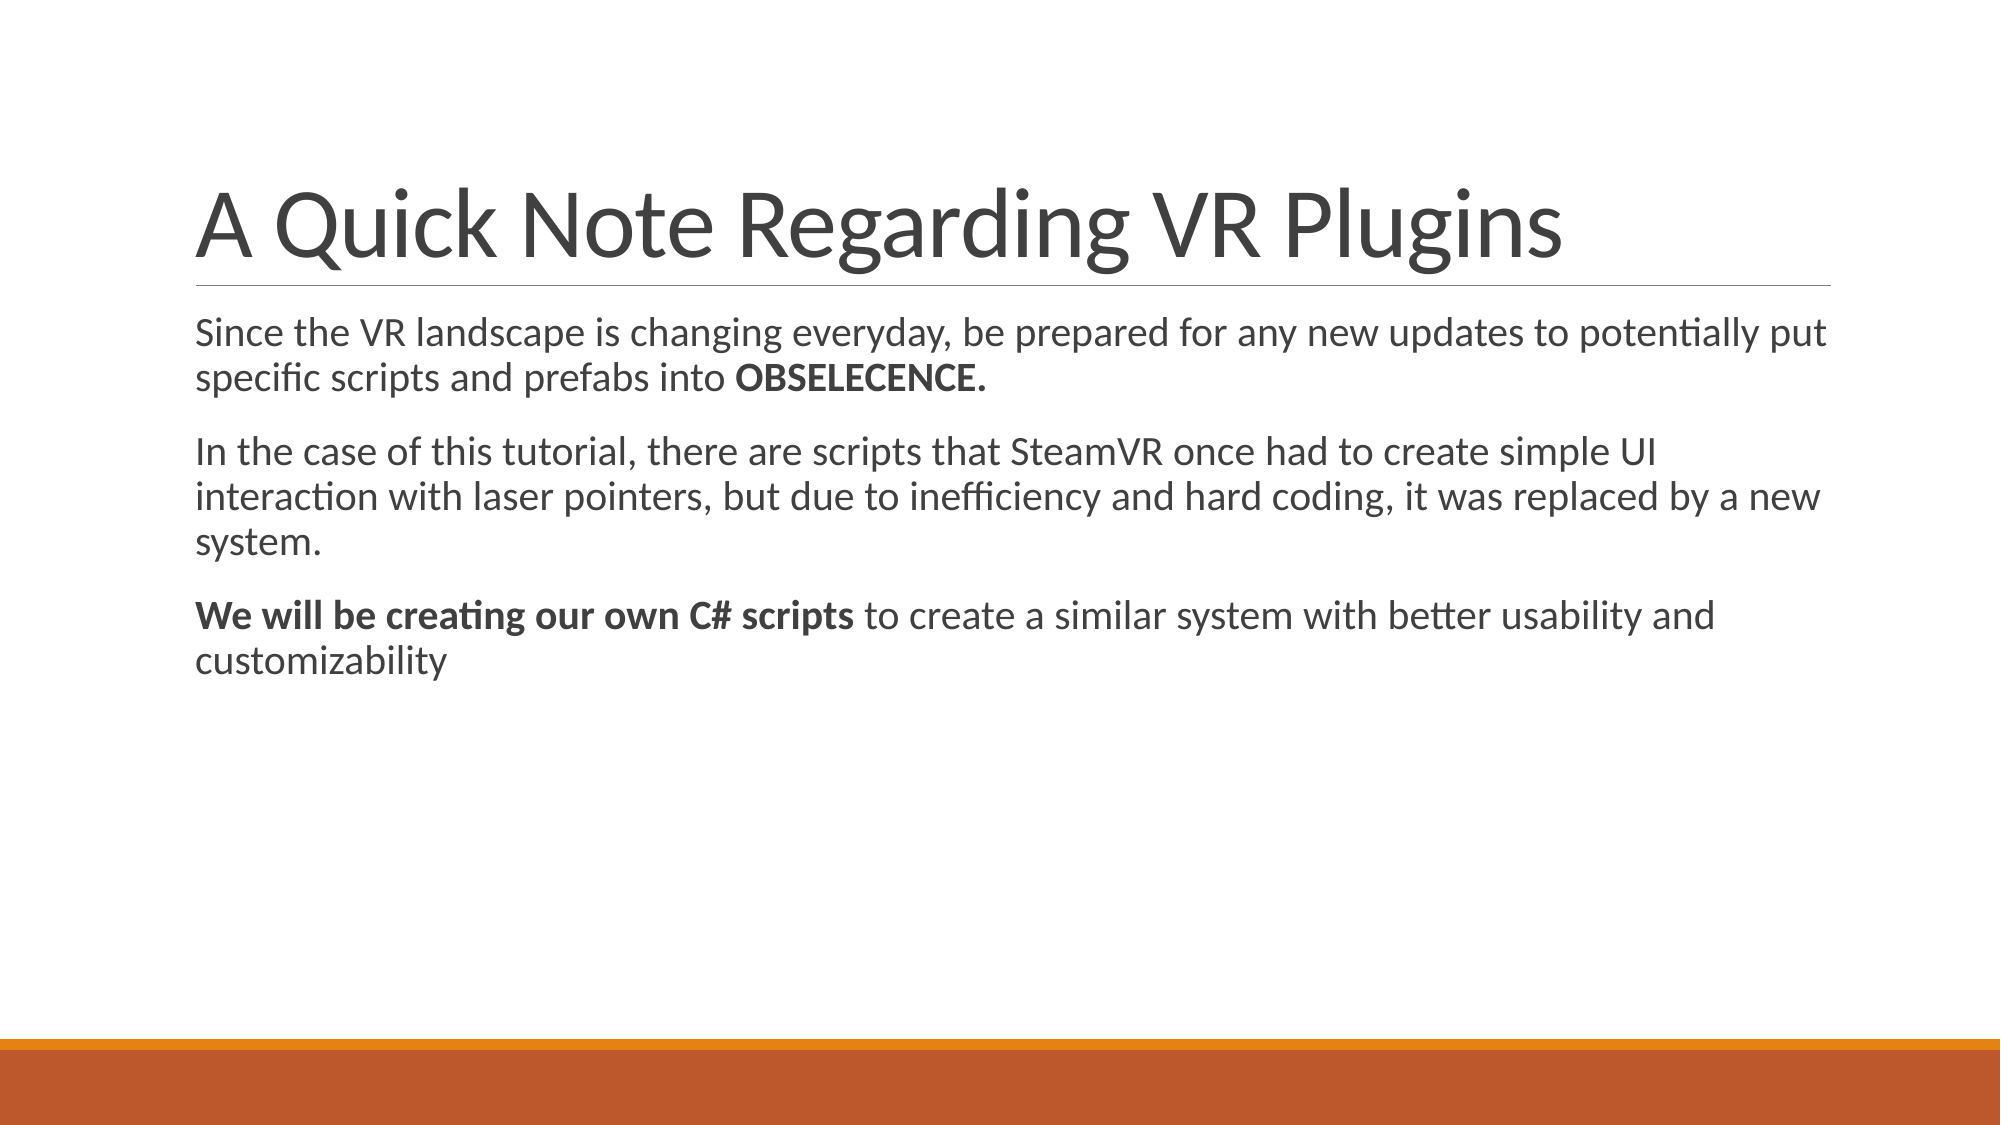

# A Quick Note Regarding VR Plugins
Since the VR landscape is changing everyday, be prepared for any new updates to potentially put specific scripts and prefabs into OBSELECENCE.
In the case of this tutorial, there are scripts that SteamVR once had to create simple UI interaction with laser pointers, but due to inefficiency and hard coding, it was replaced by a new system.
We will be creating our own C# scripts to create a similar system with better usability and customizability